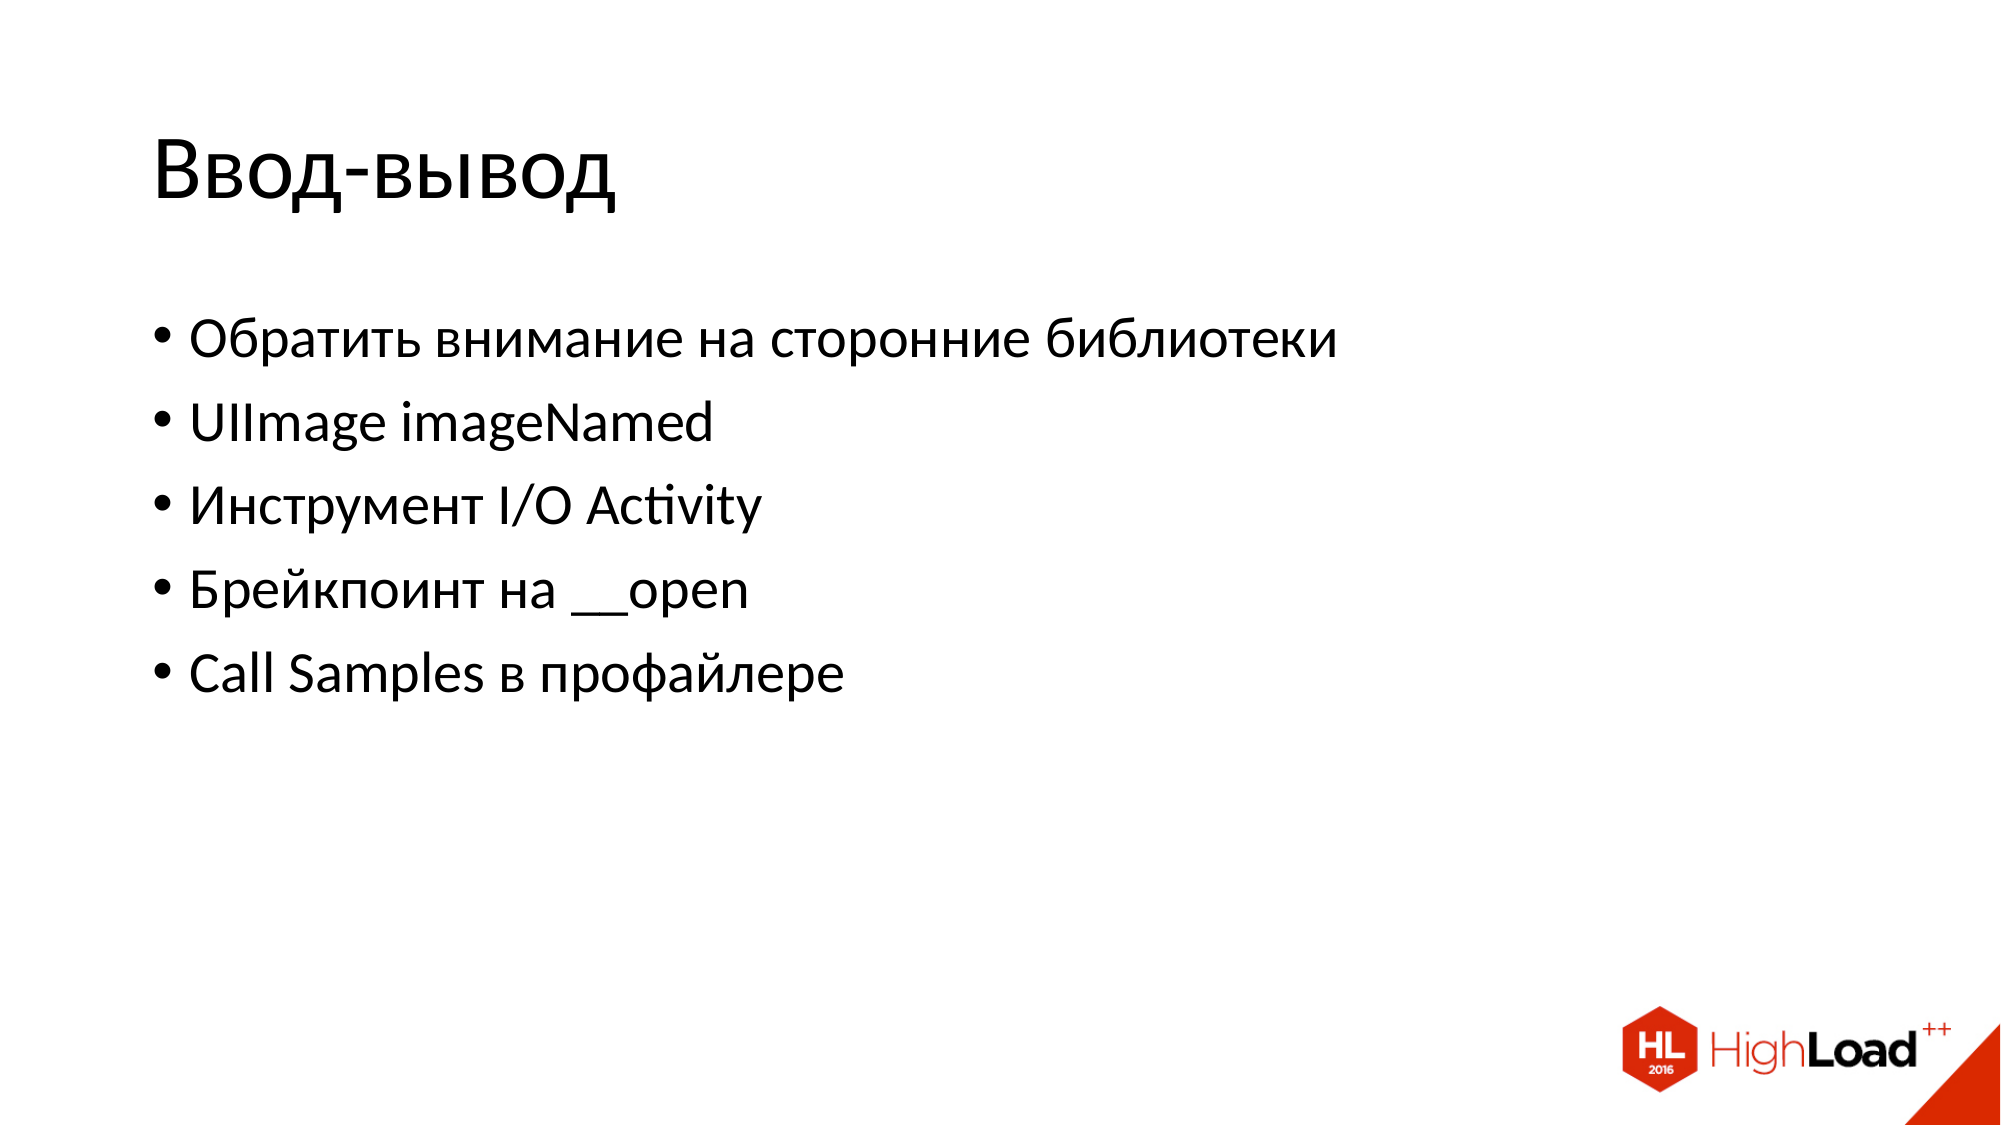

# Ввод-вывод
Обратить внимание на сторонние библиотеки
UIImage imageNamed
Инструмент I/O Activity
Брейкпоинт на __open
Call Samples в профайлере